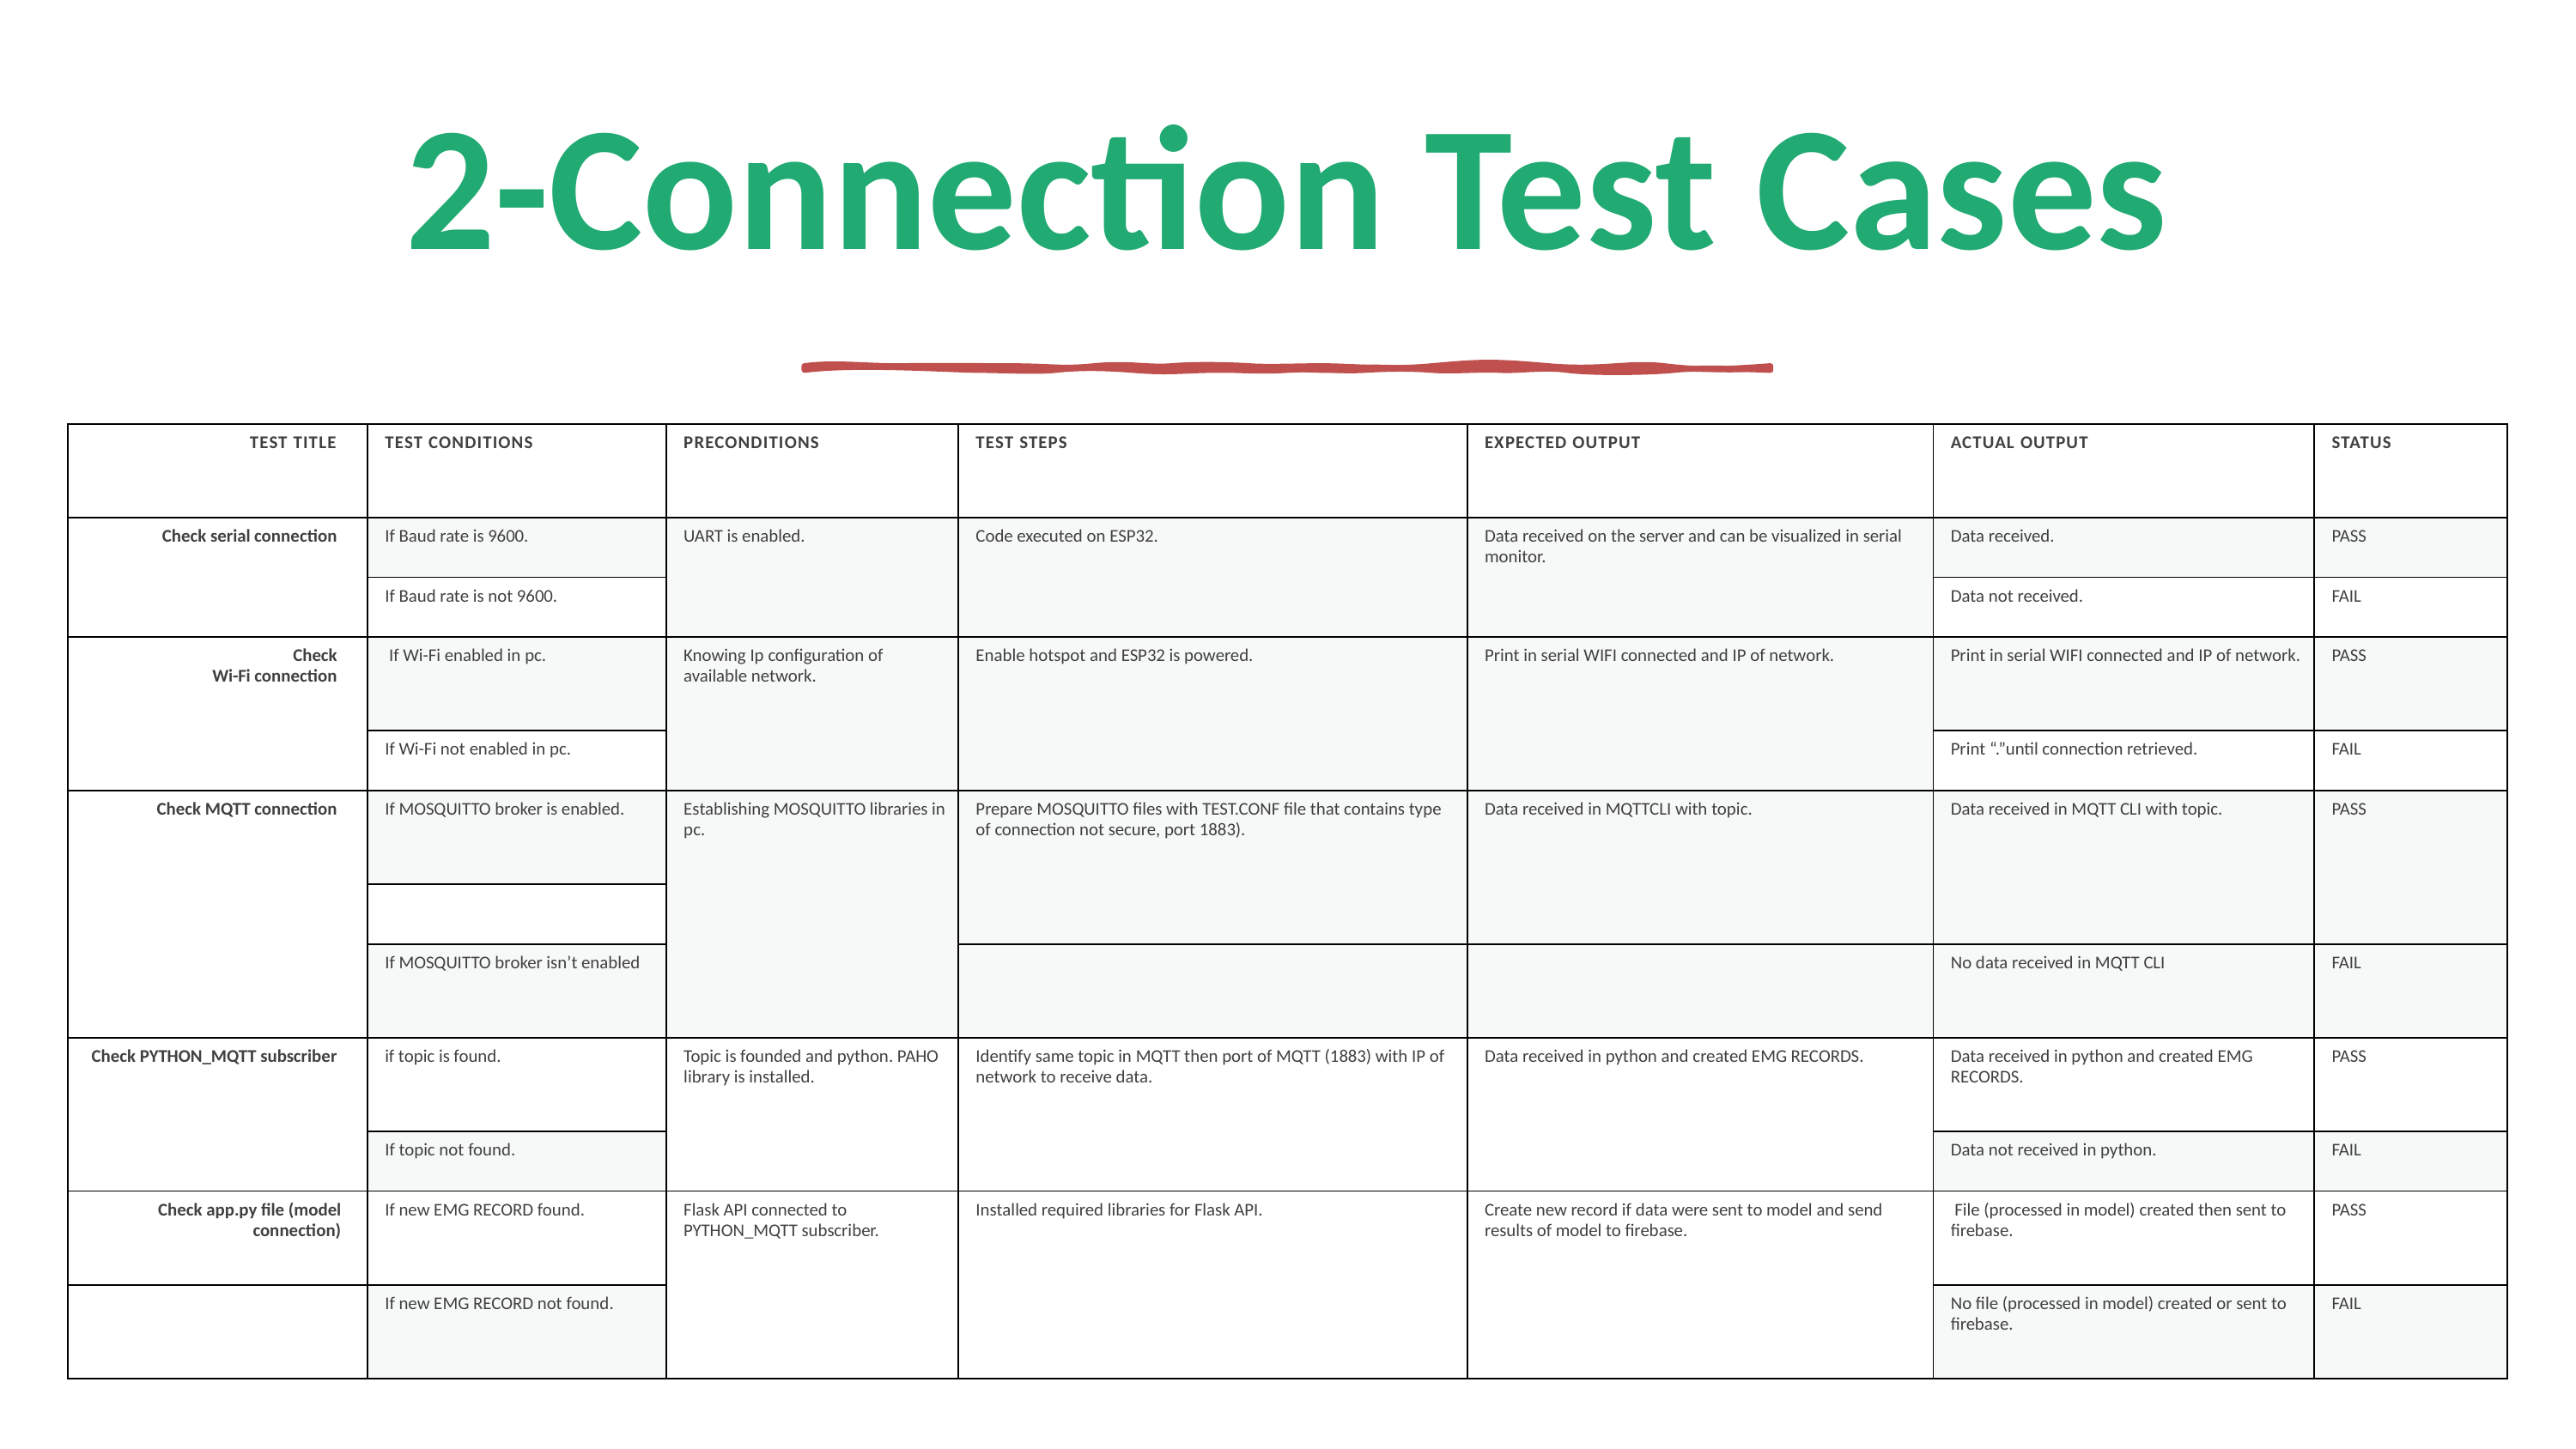

# 2-Connection Test Cases

| Test title | Test conditions | Preconditions | Test steps | Expected output | Actual output | Status |
| --- | --- | --- | --- | --- | --- | --- |
| Check serial connection | If Baud rate is 9600. | UART is enabled. | Code executed on ESP32. | Data received on the server and can be visualized in serial monitor. | Data received. | PASS |
|  | If Baud rate is not 9600. |  |  |  | Data not received. | FAIL |
| Check Wi-Fi connection | If Wi-Fi enabled in pc. | Knowing Ip configuration of available network. | Enable hotspot and ESP32 is powered. | Print in serial WIFI connected and IP of network. | Print in serial WIFI connected and IP of network. | PASS |
|  | If Wi-Fi not enabled in pc. |  |  |  | Print “.”until connection retrieved. | FAIL |
| Check MQTT connection | If MOSQUITTO broker is enabled. | Establishing MOSQUITTO libraries in pc. | Prepare MOSQUITTO files with TEST.CONF file that contains type of connection not secure, port 1883). | Data received in MQTTCLI with topic. | Data received in MQTT CLI with topic. | PASS |
|  |  |  |  |  |  |  |
|  | If MOSQUITTO broker isn’t enabled |  |  |  | No data received in MQTT CLI | FAIL |
| Check PYTHON\_MQTT subscriber | if topic is found. | Topic is founded and python. PAHO library is installed. | Identify same topic in MQTT then port of MQTT (1883) with IP of network to receive data. | Data received in python and created EMG RECORDS. | Data received in python and created EMG RECORDS. | PASS |
|  | If topic not found. |  |  |  | Data not received in python. | FAIL |
| Check app.py file (model connection) | If new EMG RECORD found. | Flask API connected to PYTHON\_MQTT subscriber. | Installed required libraries for Flask API. | Create new record if data were sent to model and send results of model to firebase. | File (processed in model) created then sent to firebase. | PASS |
|  | If new EMG RECORD not found. |  |  |  | No file (processed in model) created or sent to firebase. | FAIL |